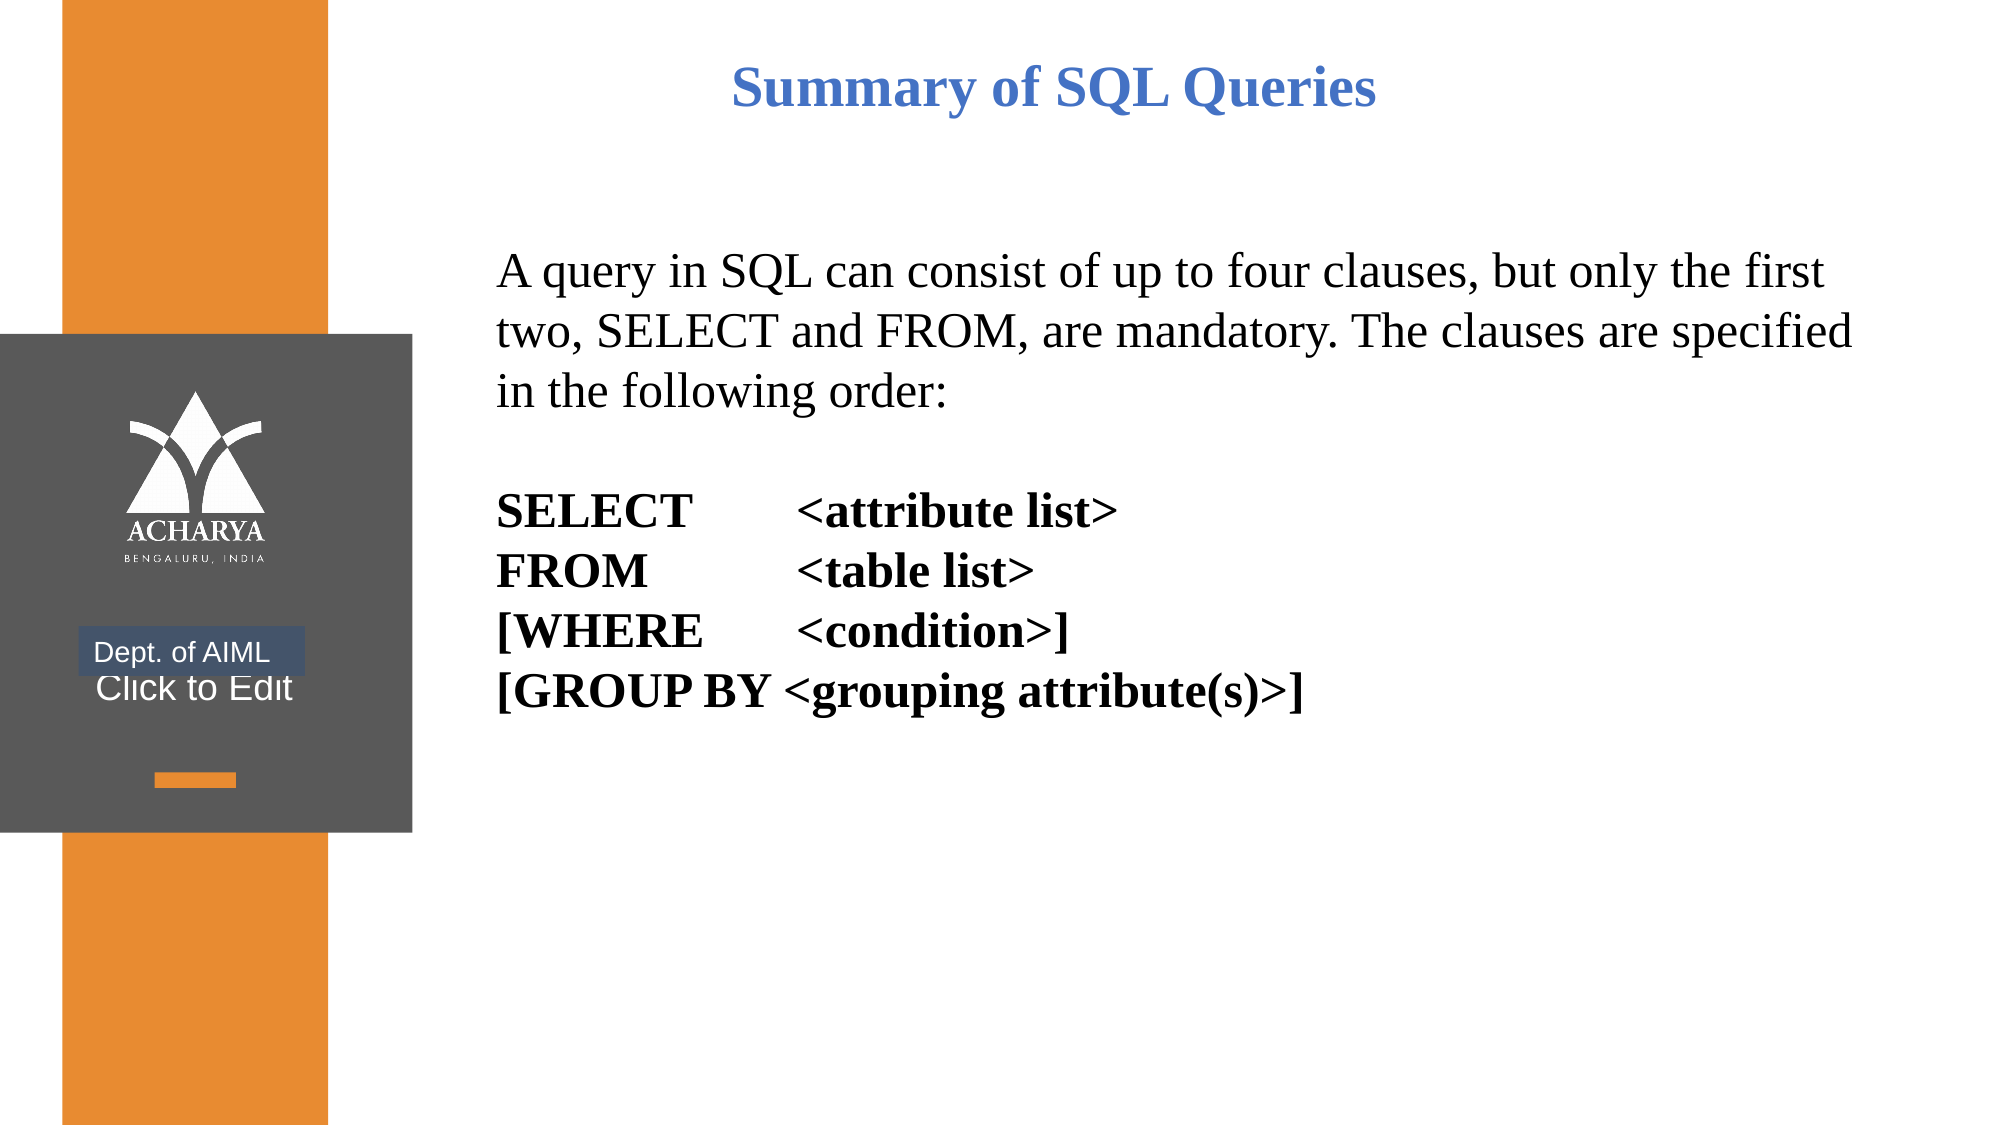

Summary of SQL Queries
A query in SQL can consist of up to four clauses, but only the first two, SELECT and FROM, are mandatory. The clauses are specified in the following order:
SELECT	<attribute list>
FROM	<table list>
[WHERE	<condition>]
[GROUP BY <grouping attribute(s)>]

Dept. of AIML